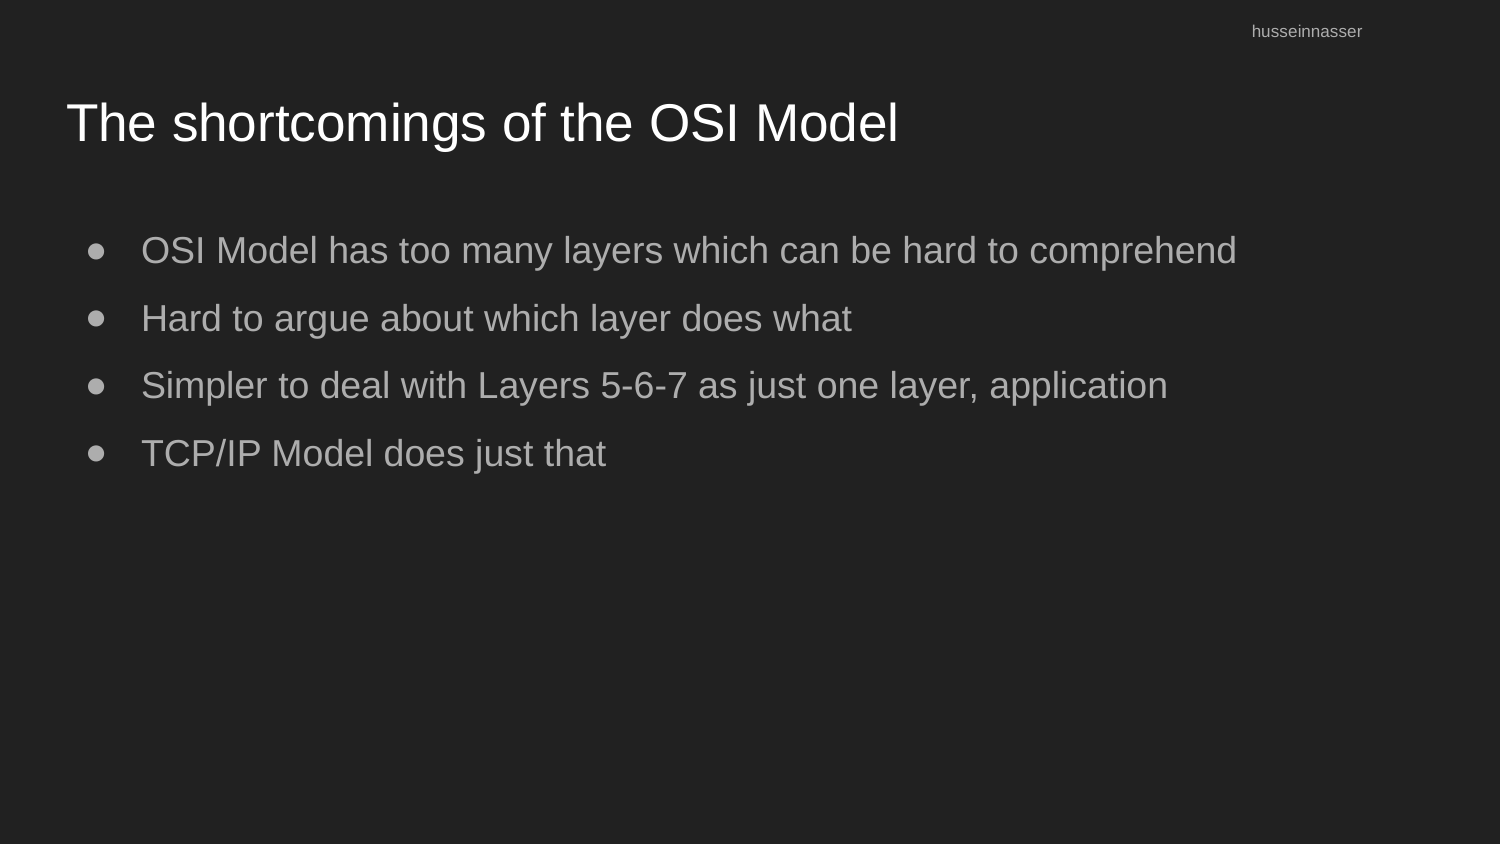

husseinnasser
# The shortcomings of the OSI Model
OSI Model has too many layers which can be hard to comprehend
Hard to argue about which layer does what
Simpler to deal with Layers 5-6-7 as just one layer, application
TCP/IP Model does just that